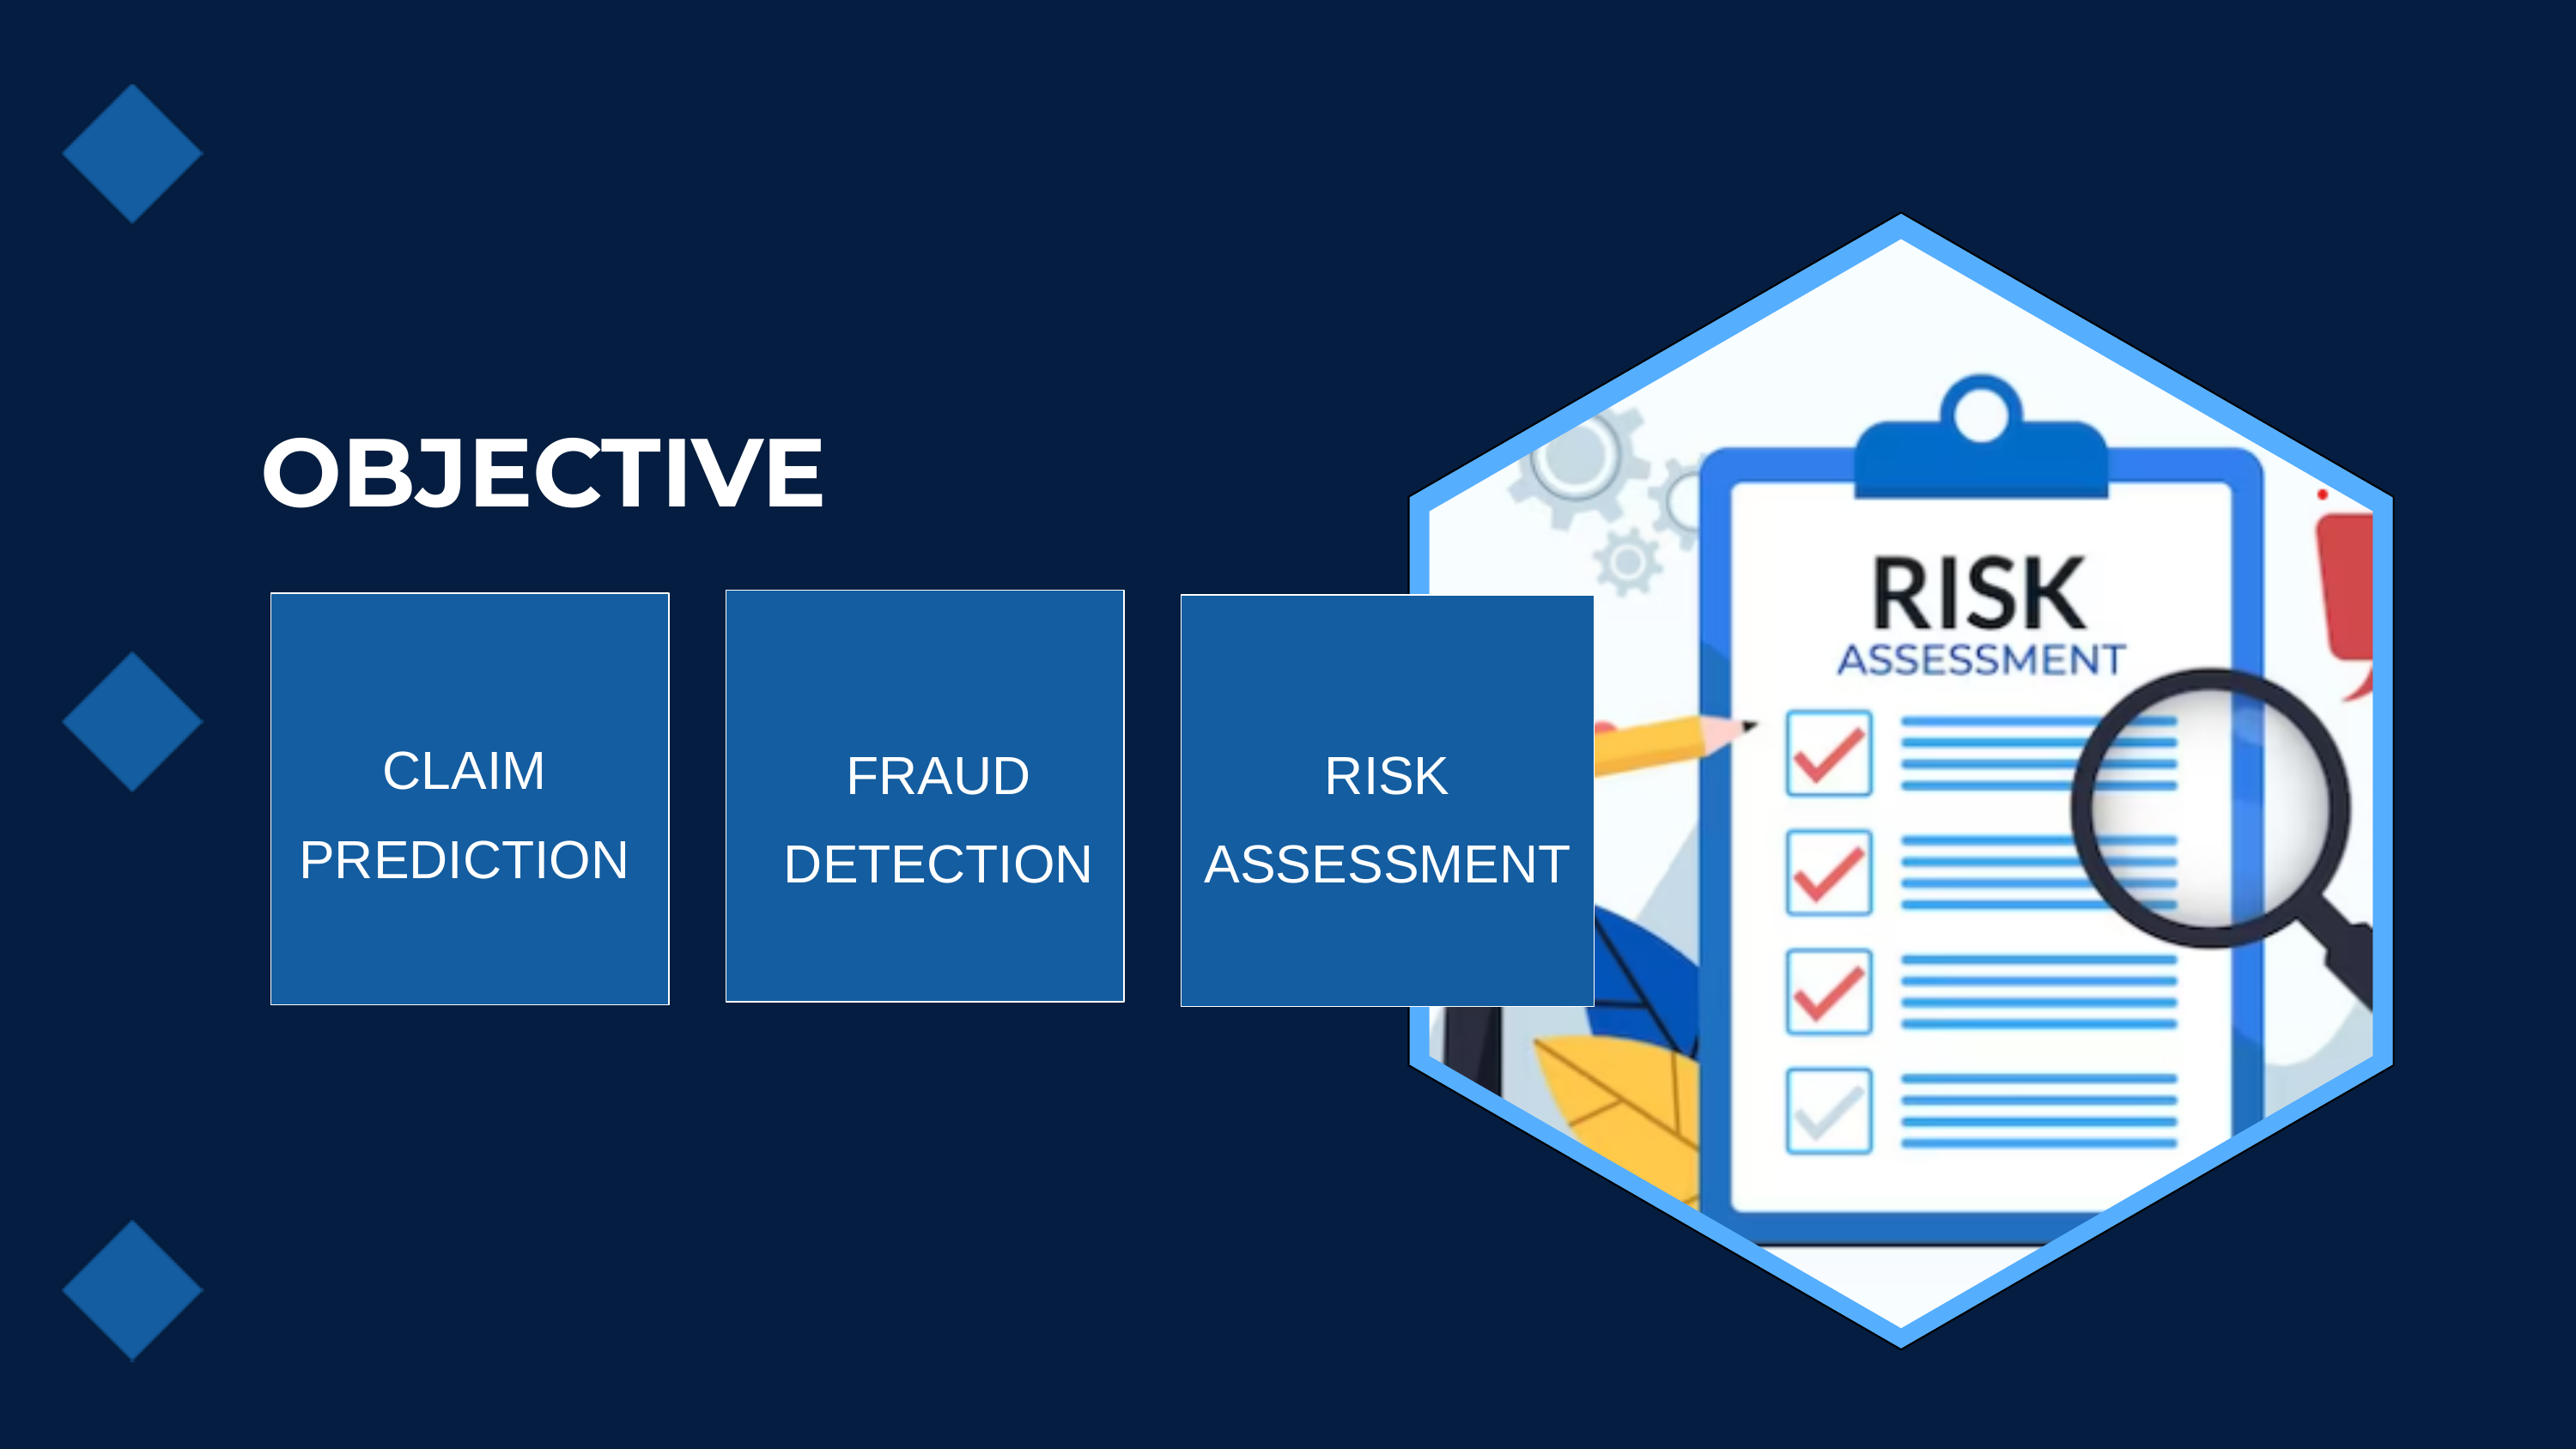

OBJECTIVE

CLAIM PREDICTION
FRAUD DETECTION
RISK ASSESSMENT